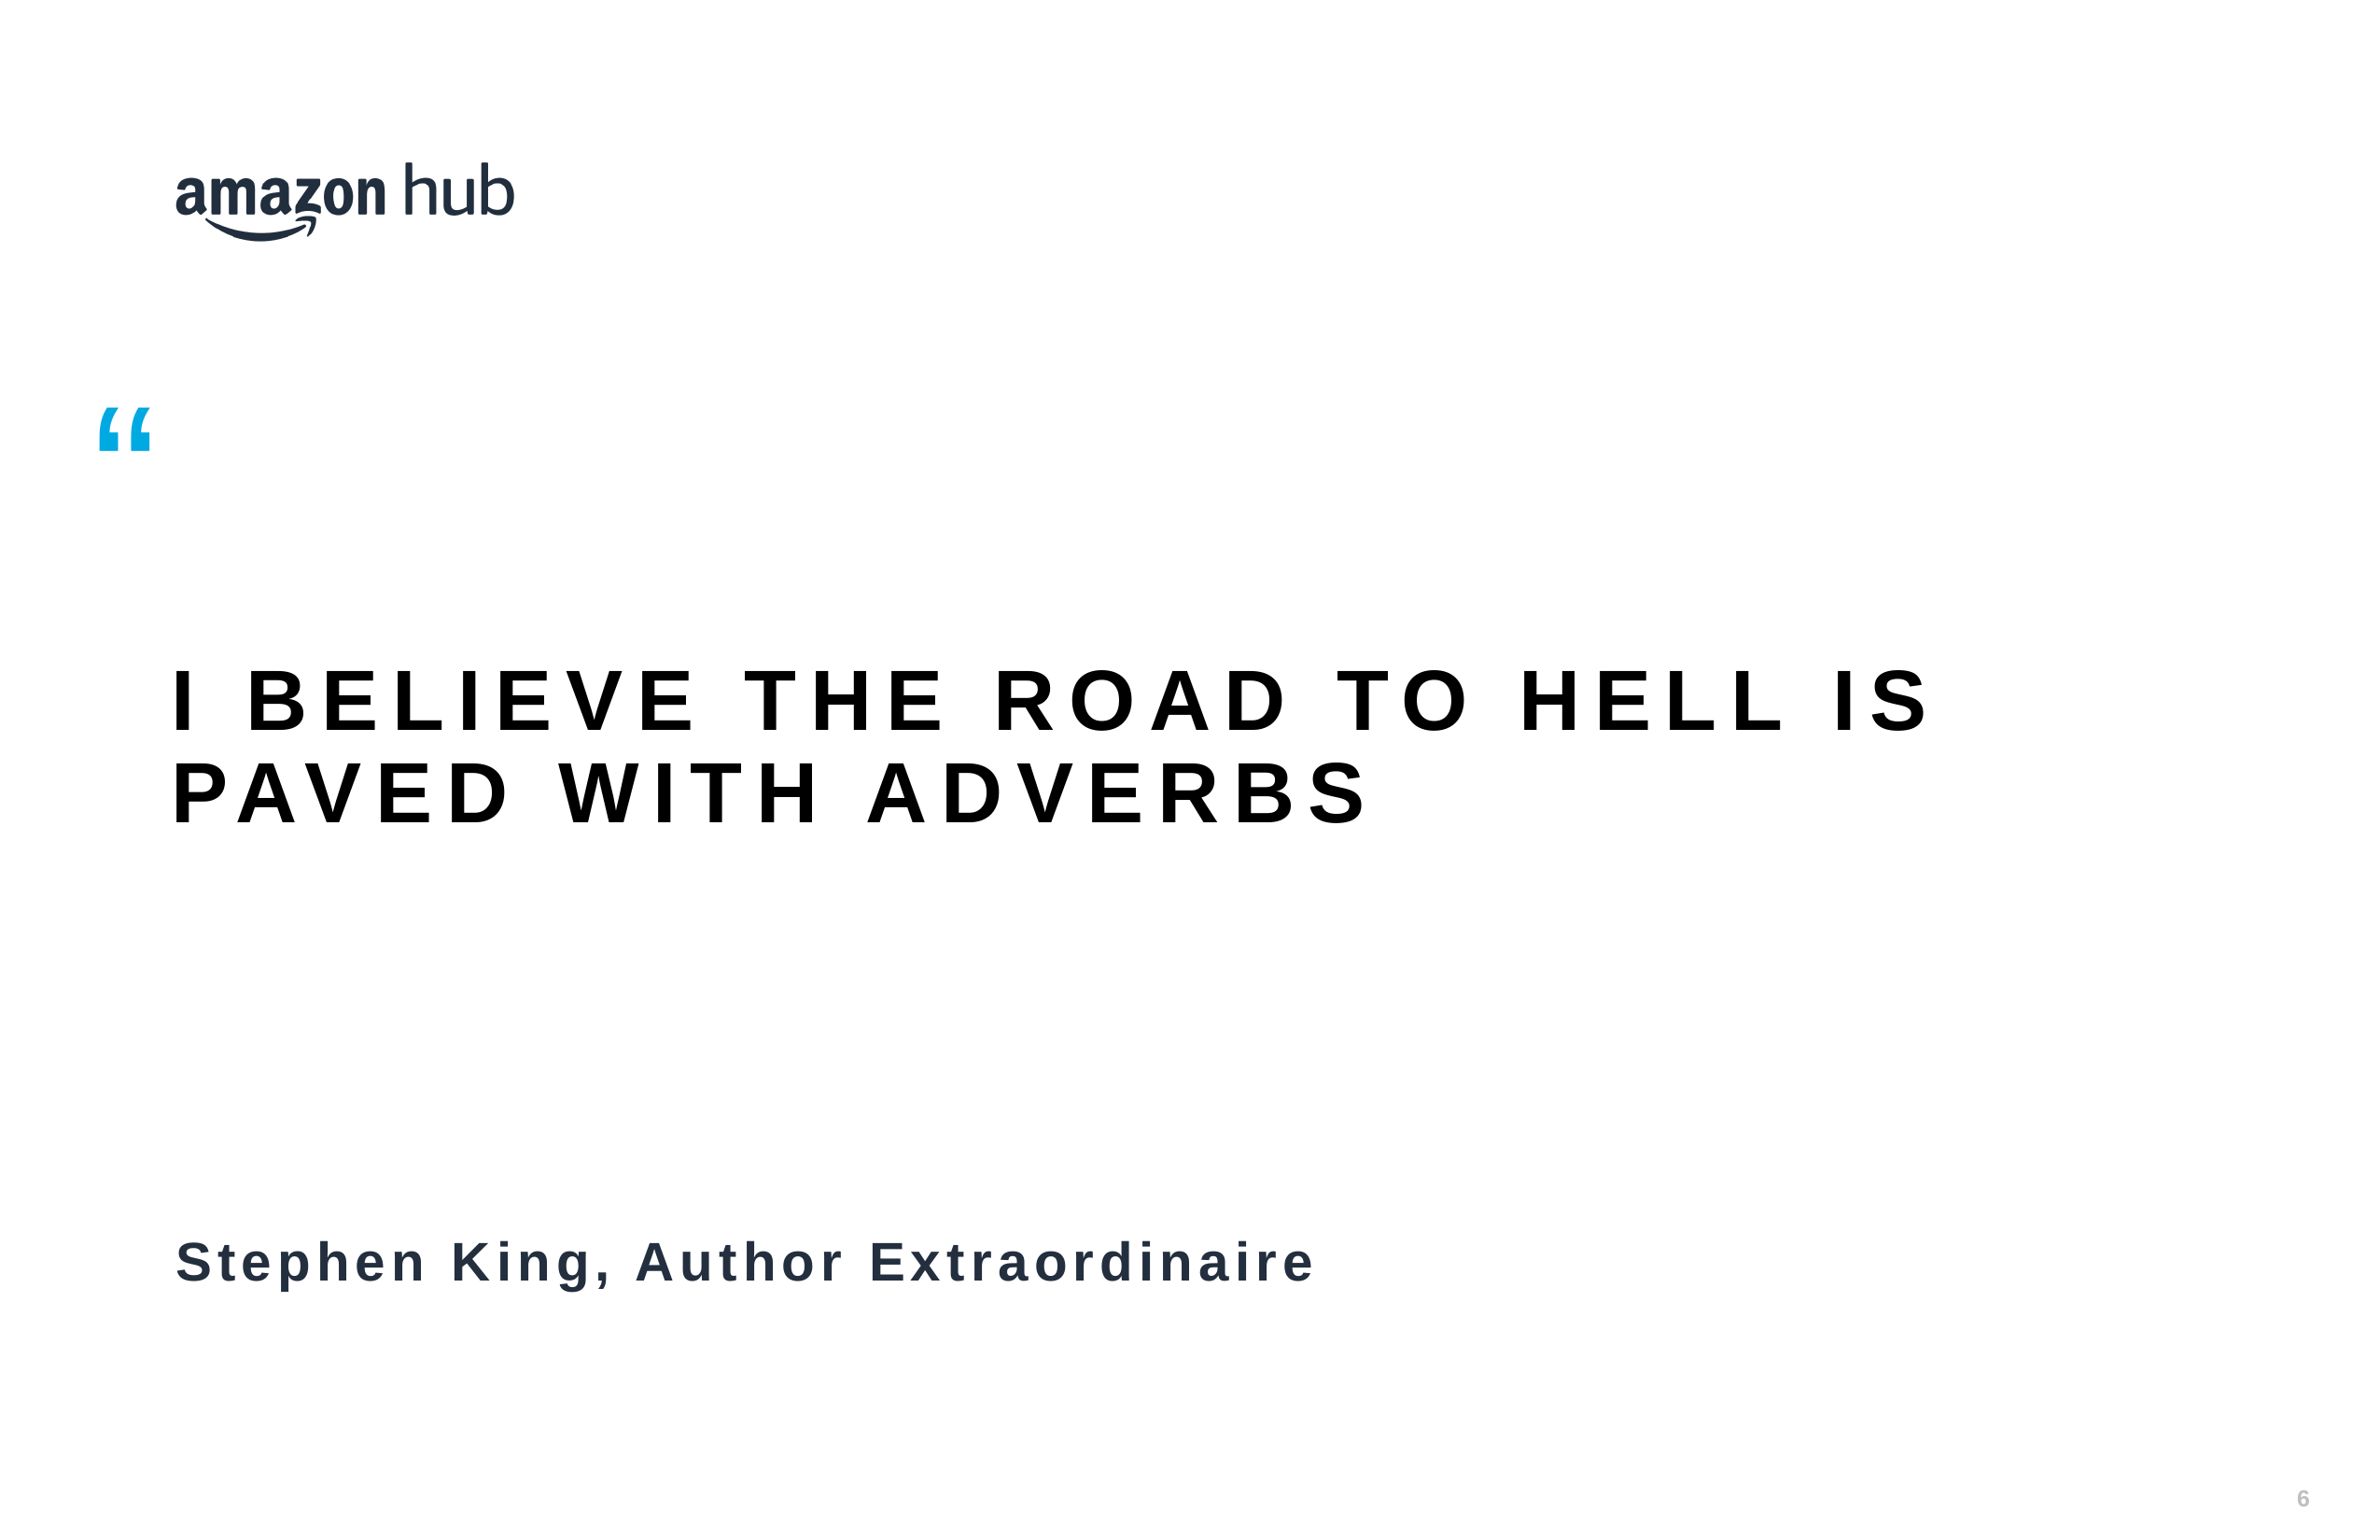

I believe the road to hell is paved with adverbs
Stephen King, Author Extraordinaire